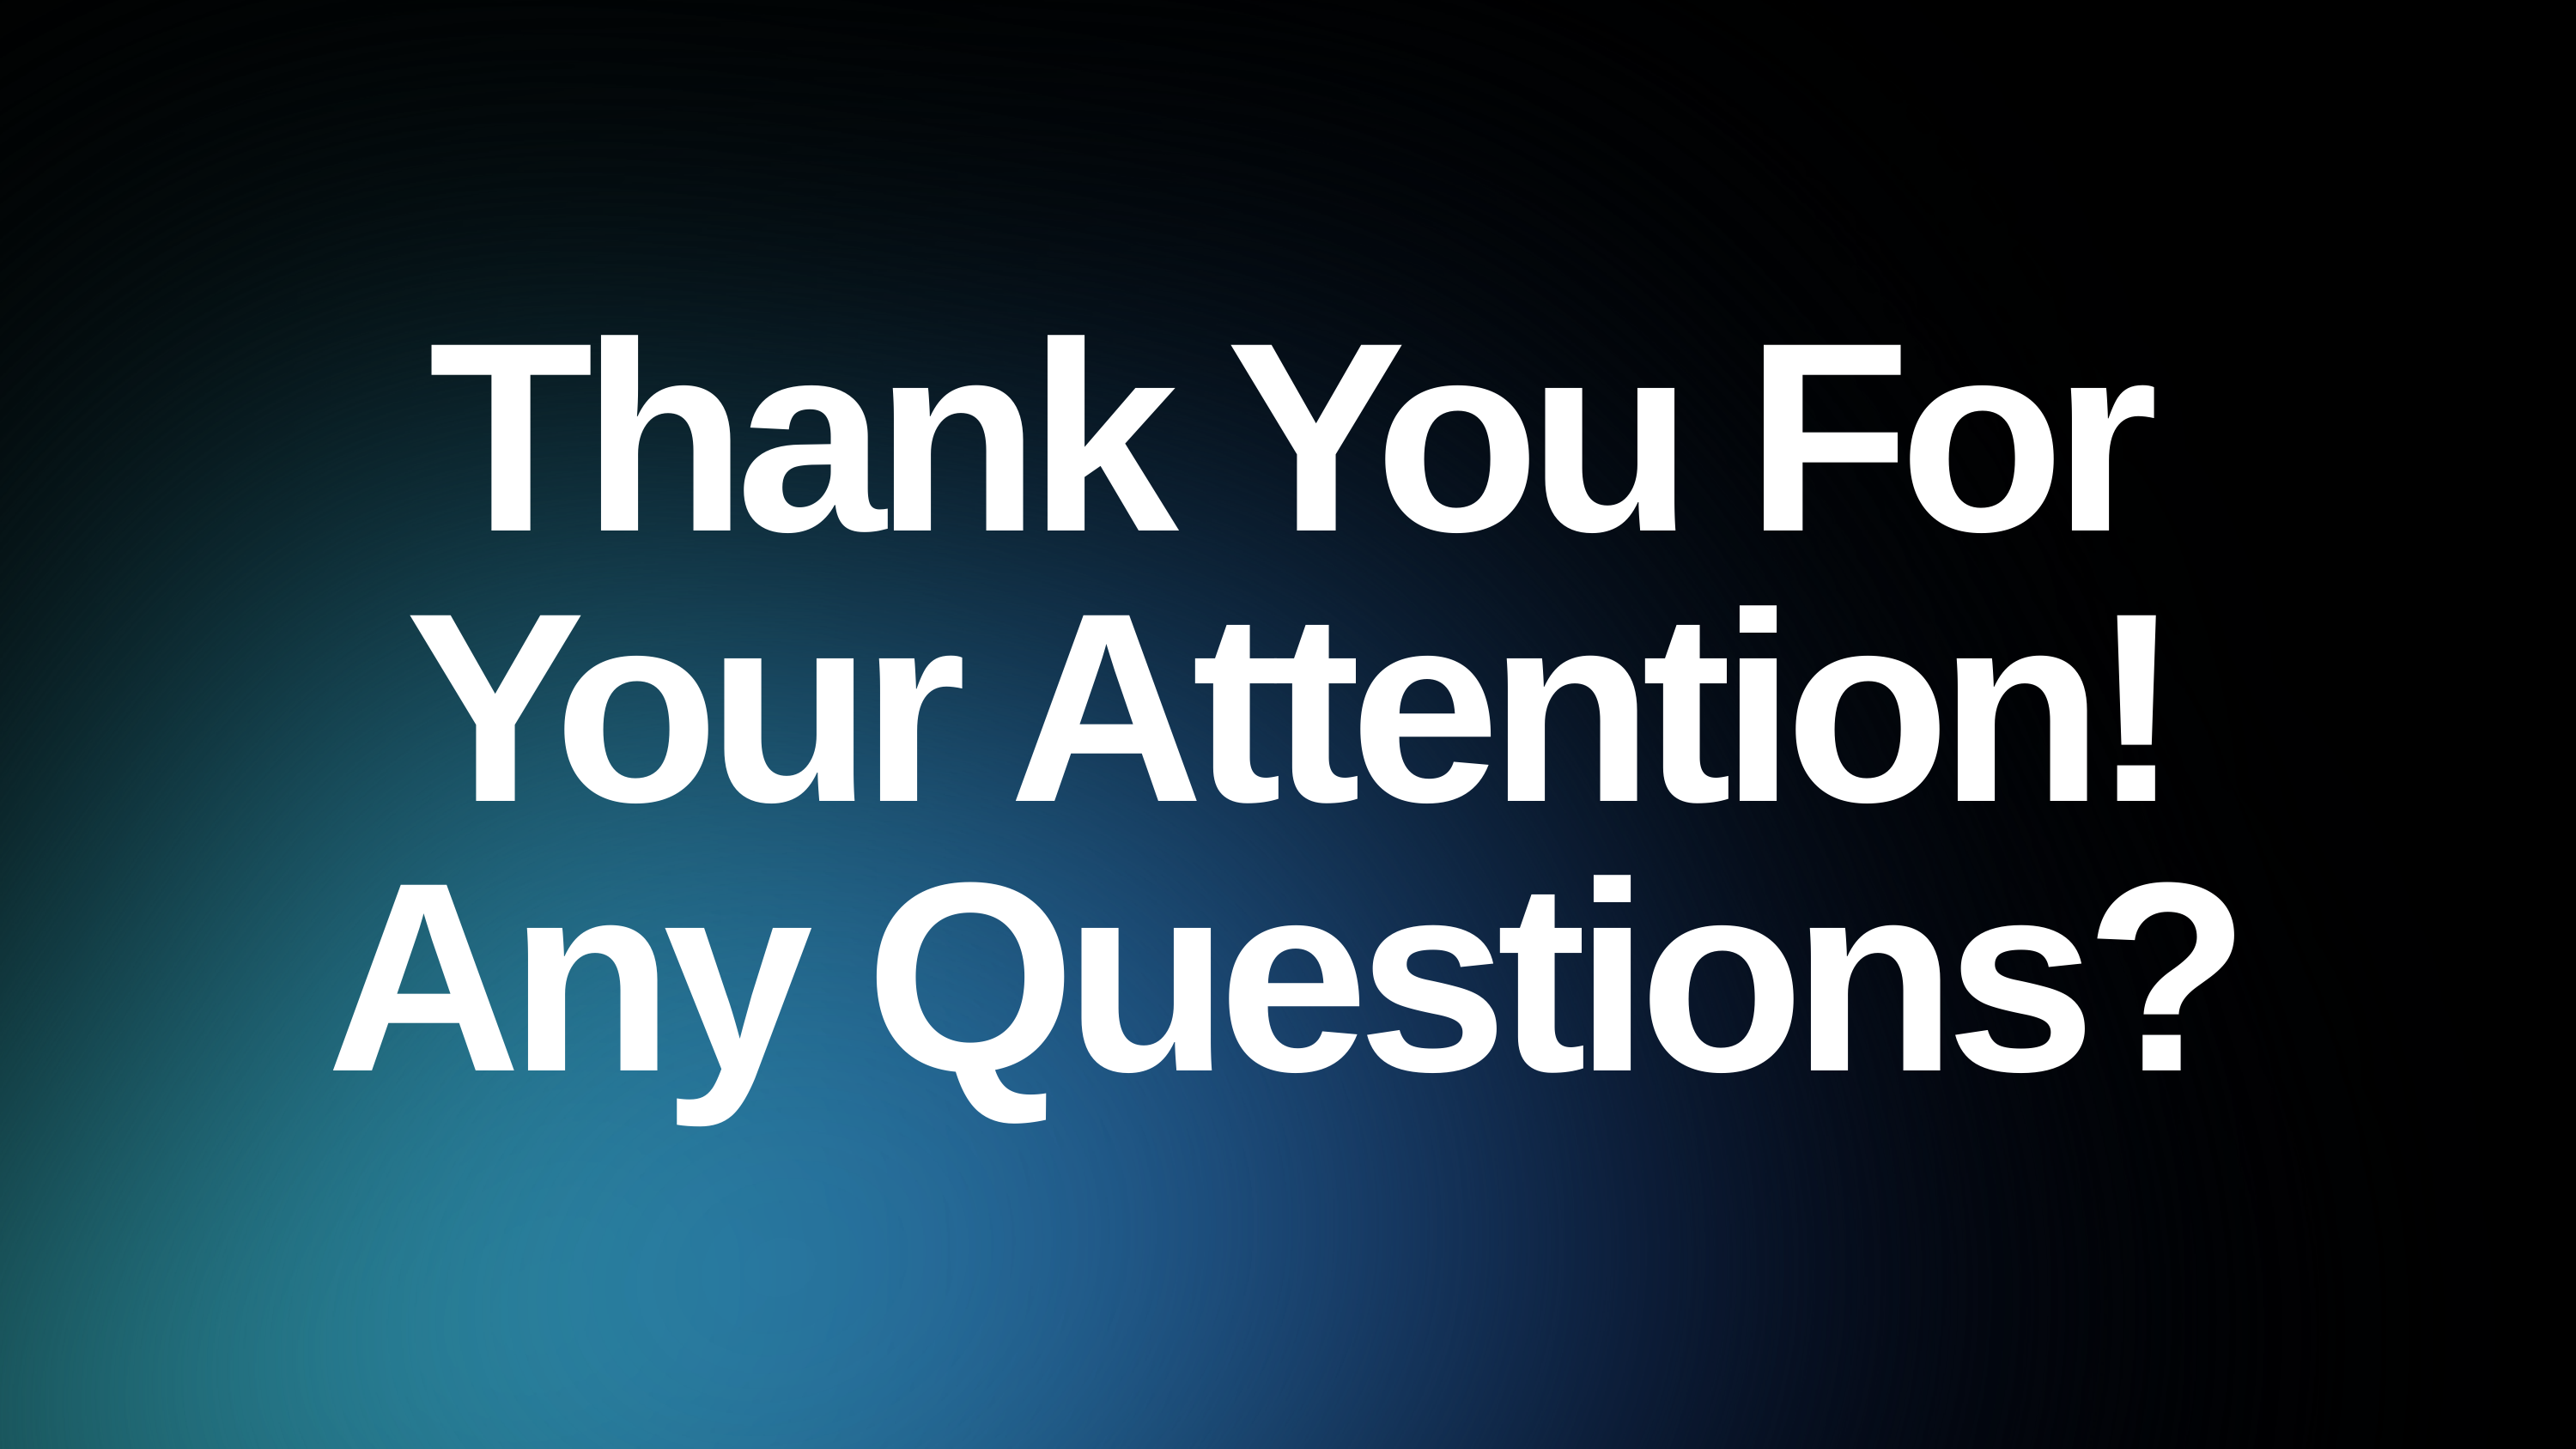

Thank You For Your Attention! Any Questions?